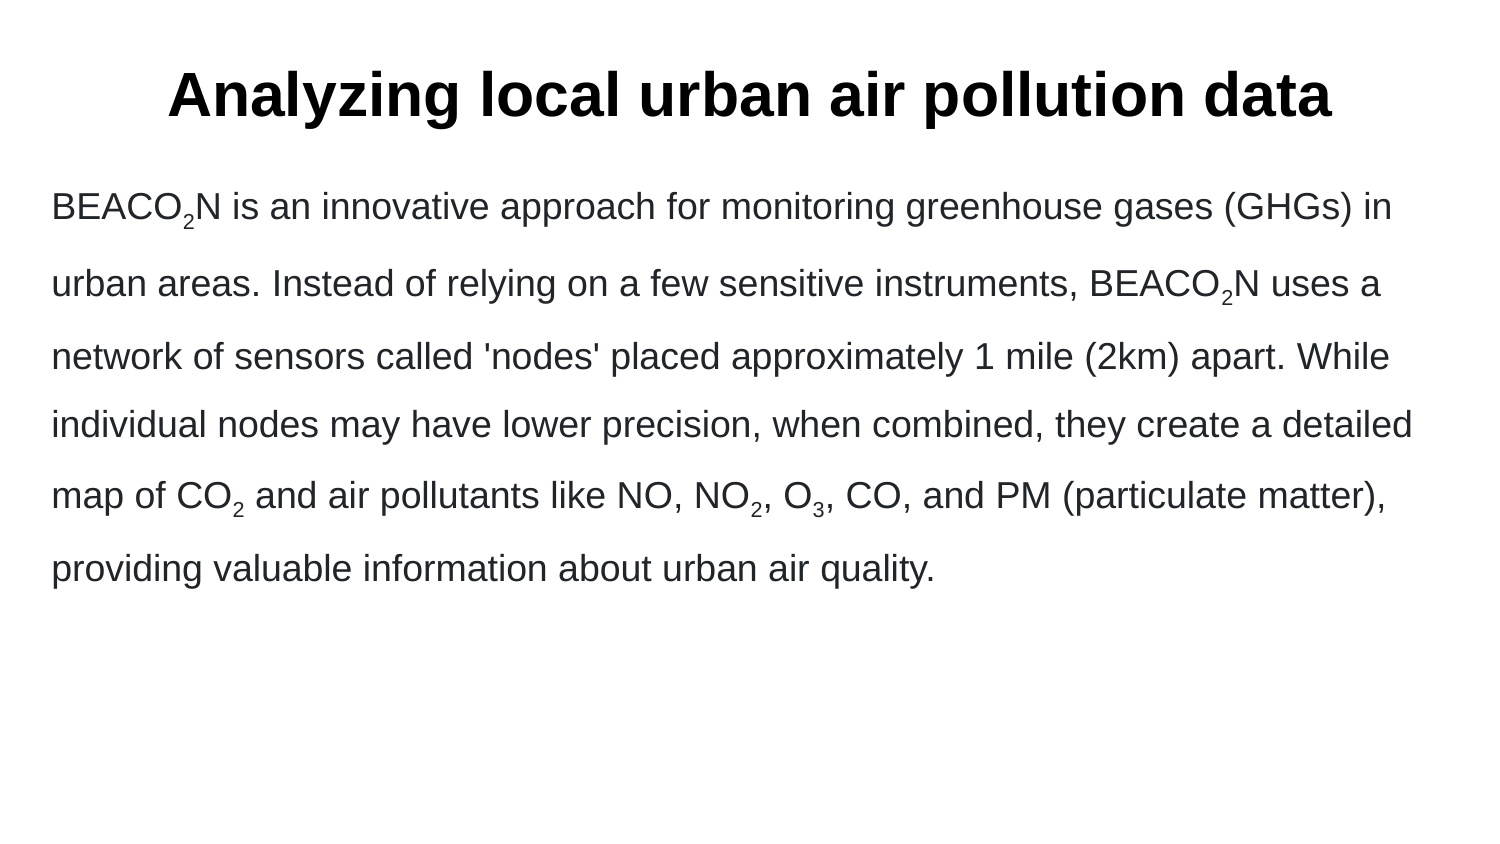

# Analyzing local urban air pollution data

BEACO2N is an innovative approach for monitoring greenhouse gases (GHGs) in urban areas. Instead of relying on a few sensitive instruments, BEACO2N uses a network of sensors called 'nodes' placed approximately 1 mile (2km) apart. While individual nodes may have lower precision, when combined, they create a detailed map of CO2 and air pollutants like NO, NO2, O3, CO, and PM (particulate matter), providing valuable information about urban air quality.